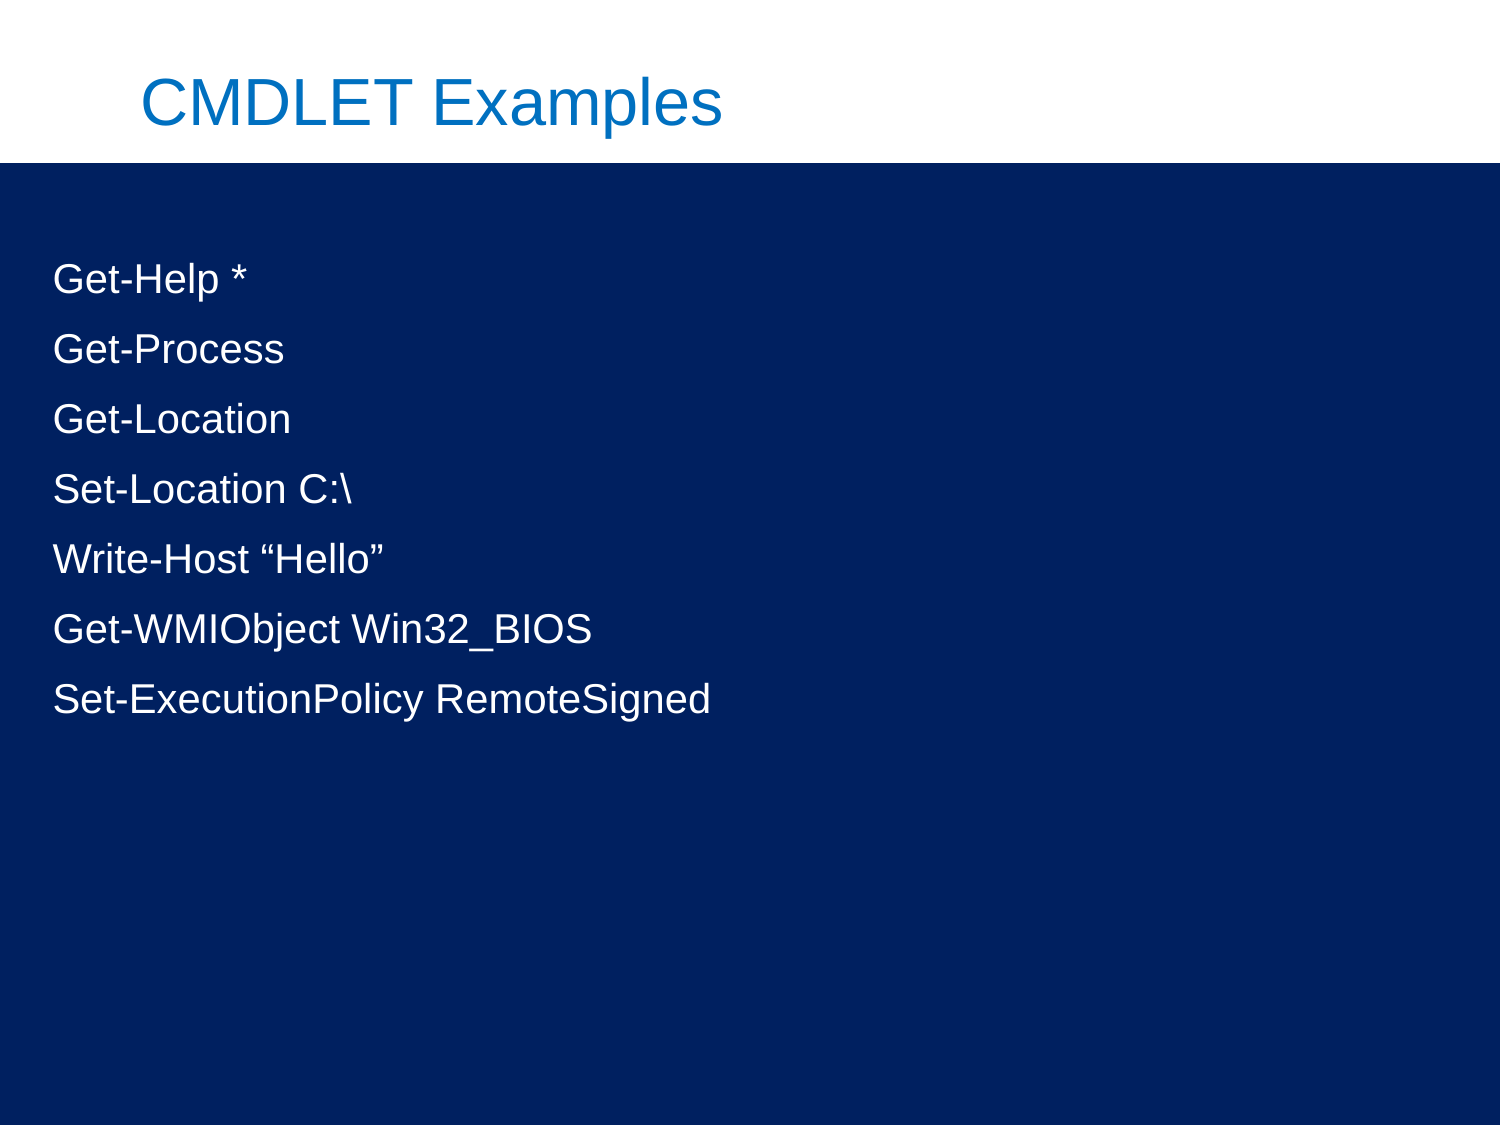

# CMDLET Examples
Get-Help *
Get-Process
Get-Location
Set-Location C:\
Write-Host “Hello”
Get-WMIObject Win32_BIOS
Set-ExecutionPolicy RemoteSigned